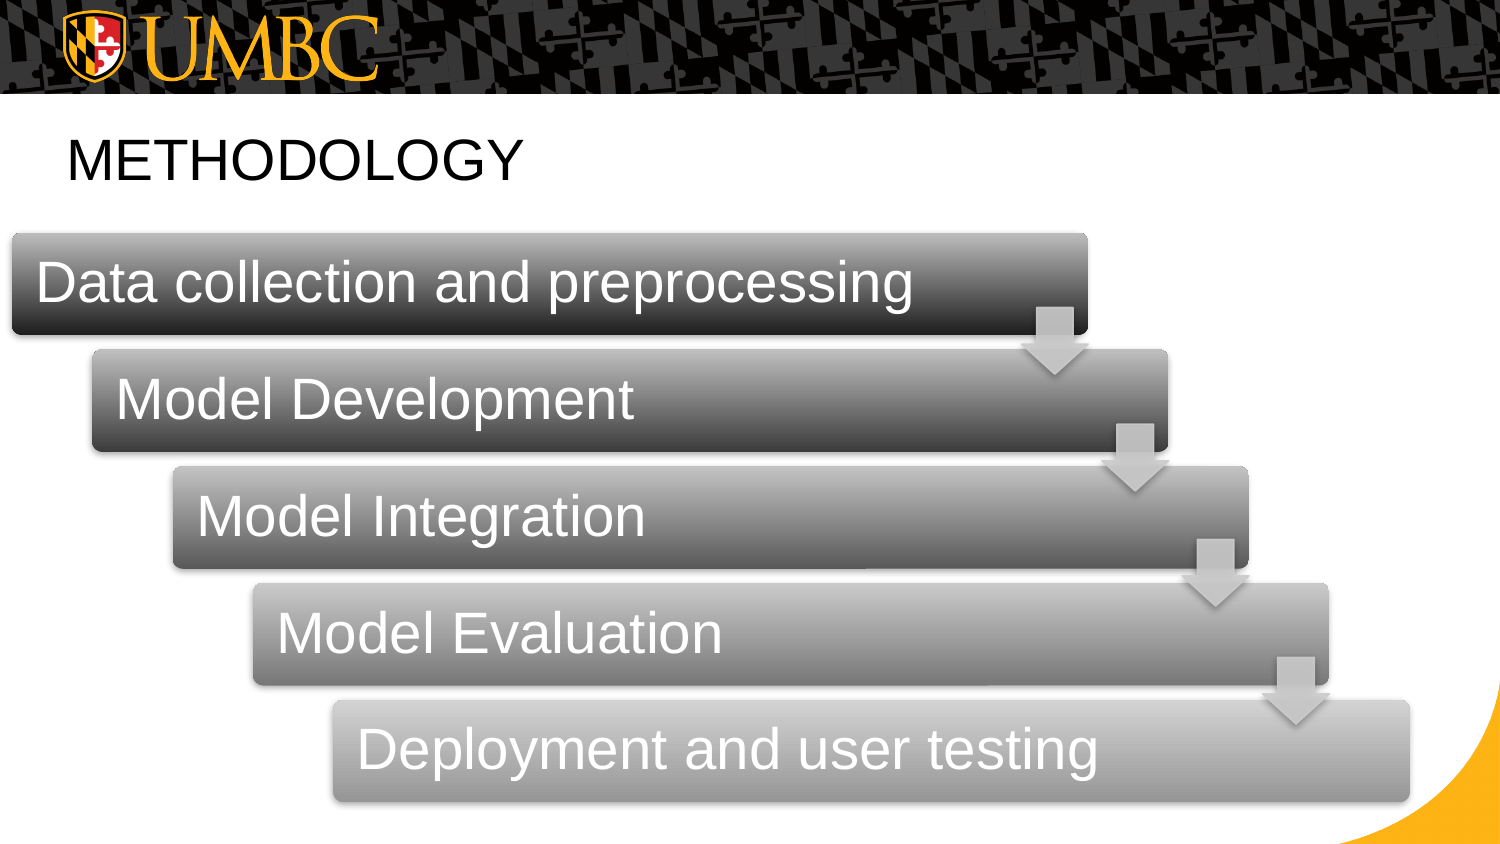

# METHODOLOGY
Data collection and preprocessing
Model Development
Model Integration
Model Evaluation
Deployment and user testing